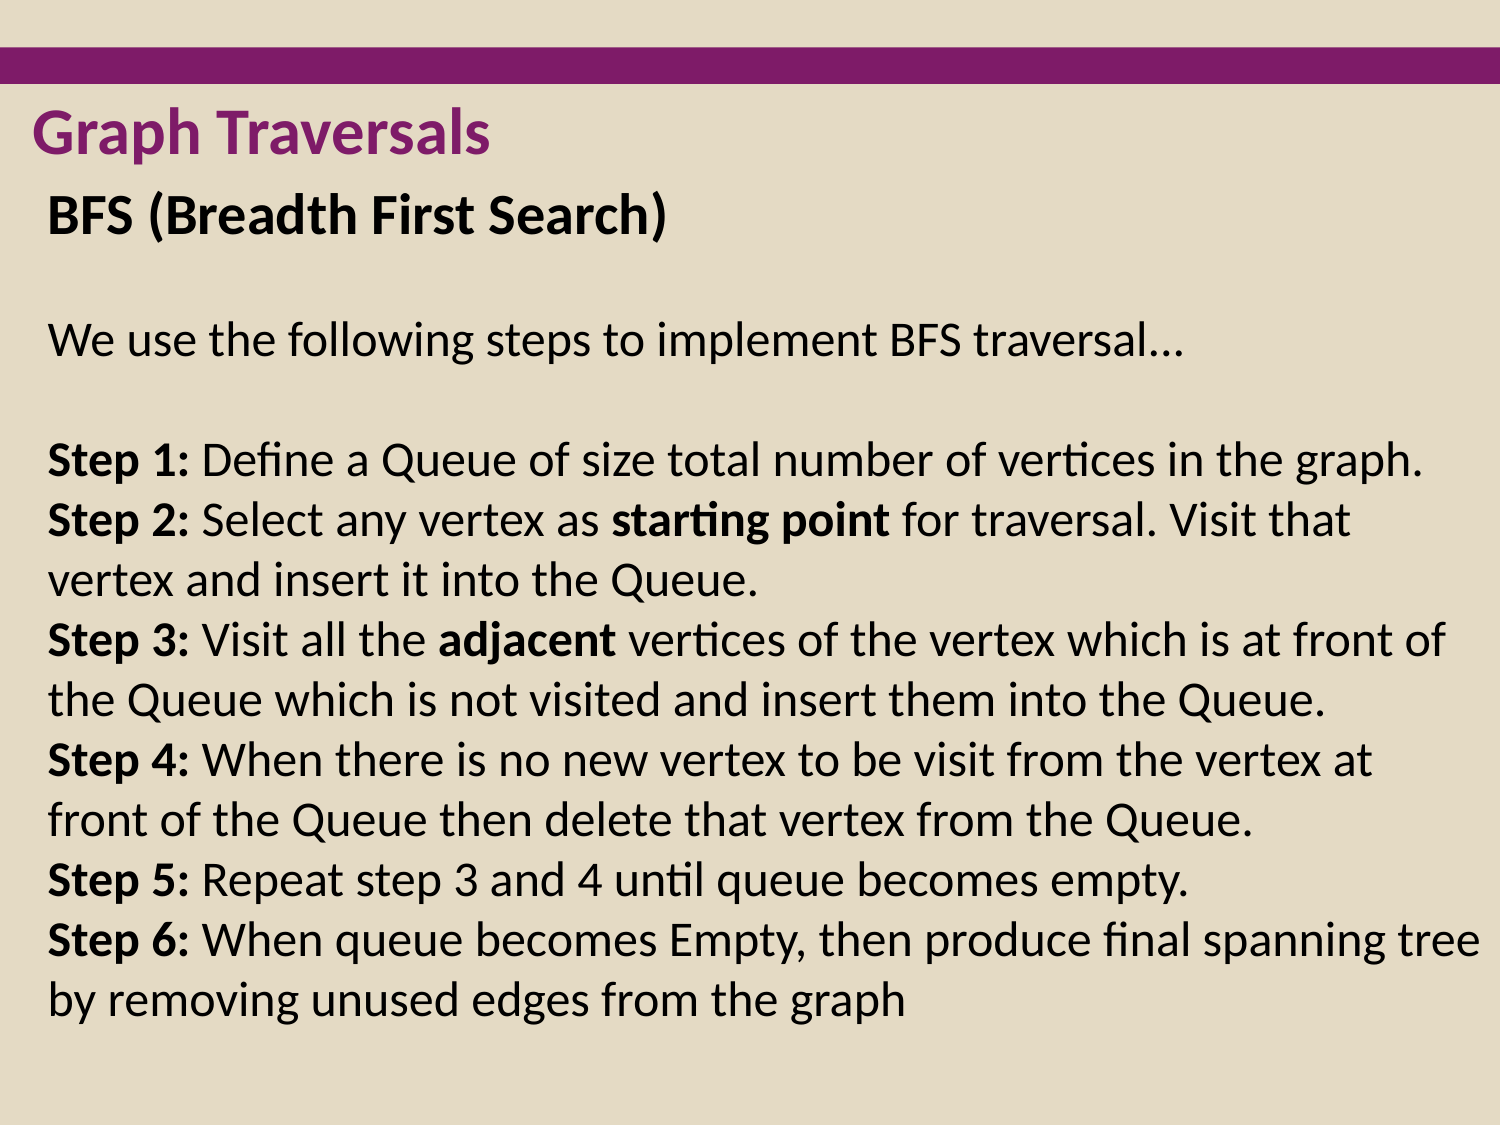

Graph Traversals

BFS (Breadth First Search)

We use the following steps to implement BFS traversal...

Step 1: Define a Queue of size total number of vertices in the graph.
Step 2: Select any vertex as starting point for traversal. Visit that vertex and insert it into the Queue.
Step 3: Visit all the adjacent vertices of the vertex which is at front of the Queue which is not visited and insert them into the Queue.
Step 4: When there is no new vertex to be visit from the vertex at front of the Queue then delete that vertex from the Queue.
Step 5: Repeat step 3 and 4 until queue becomes empty.
Step 6: When queue becomes Empty, then produce final spanning tree by removing unused edges from the graph